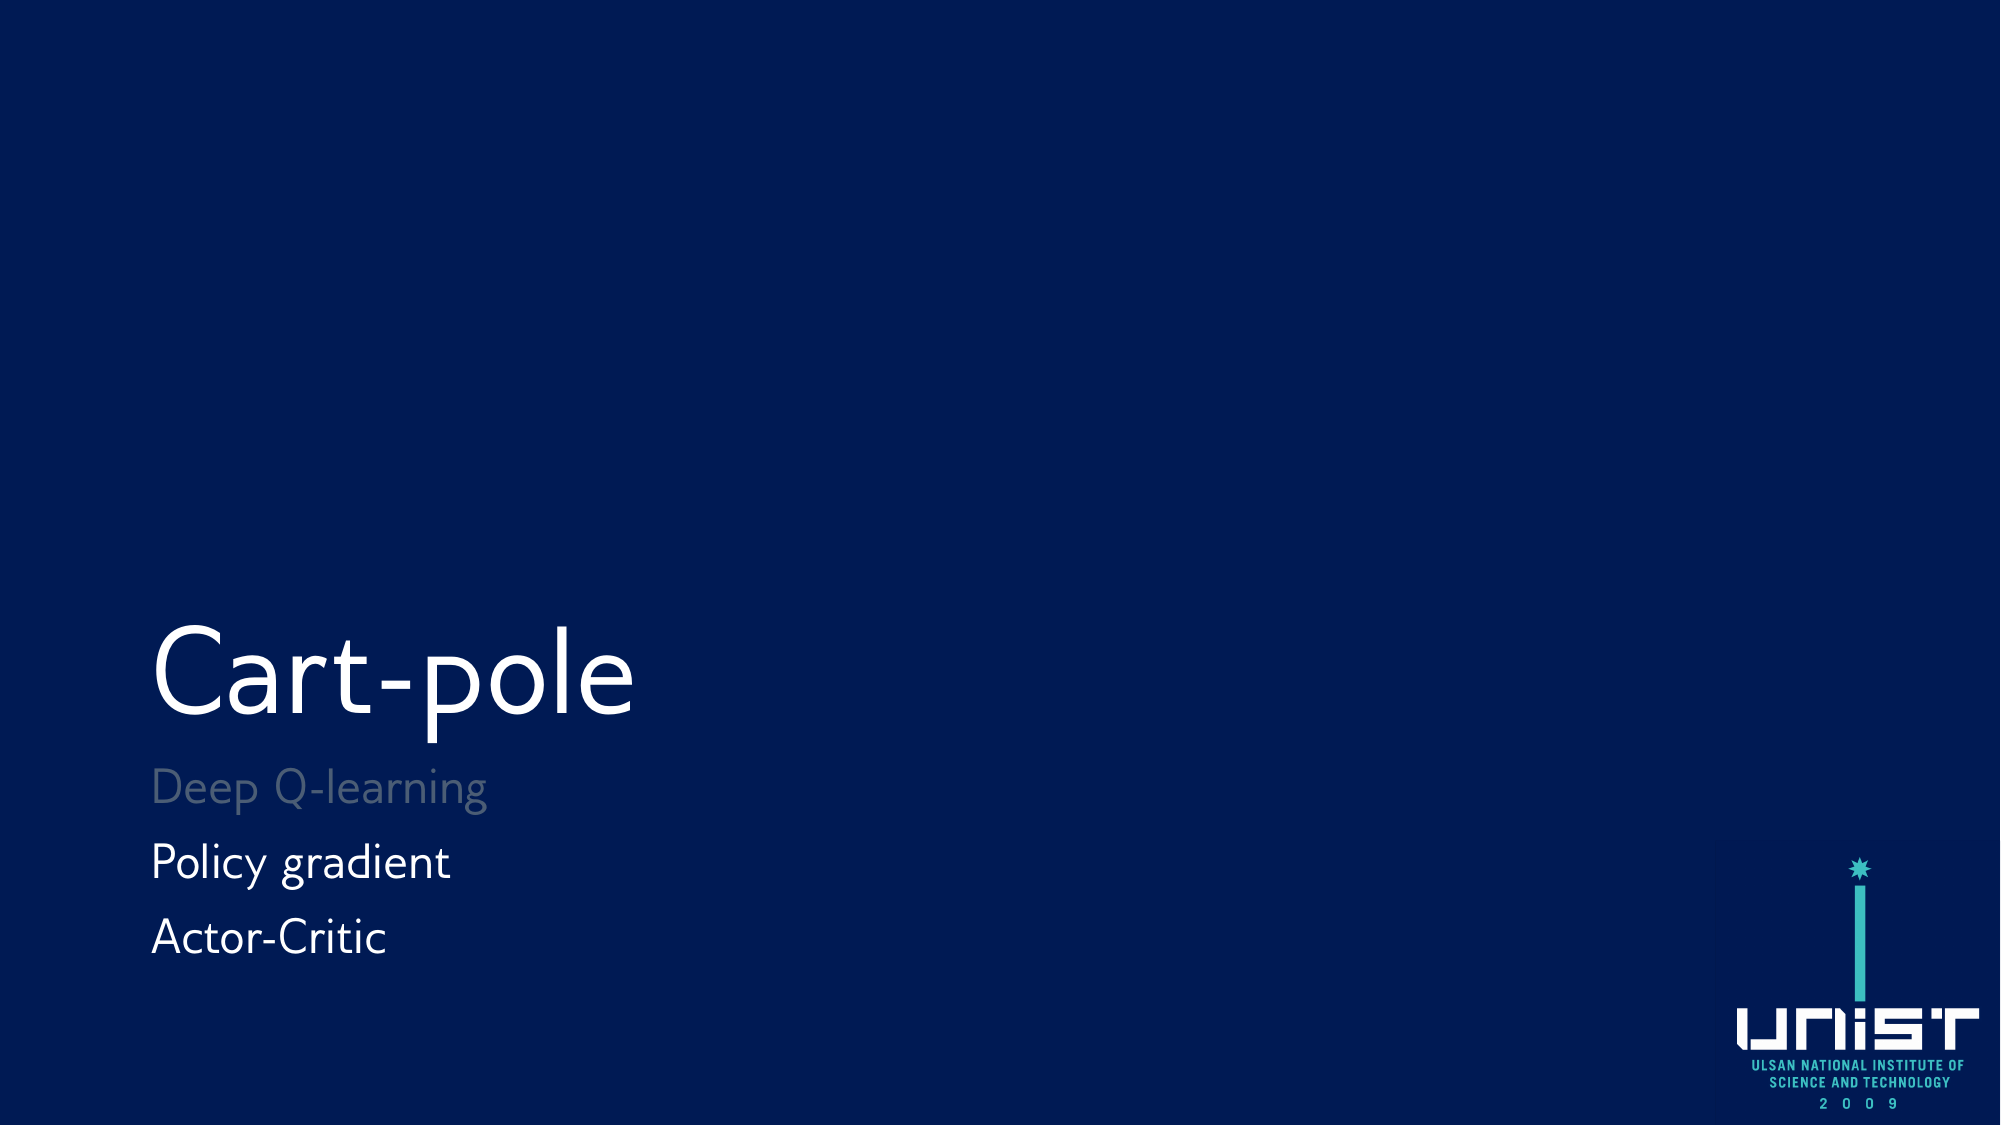

# Cart-pole
Deep Q-learning
Policy gradient
Actor-Critic
66